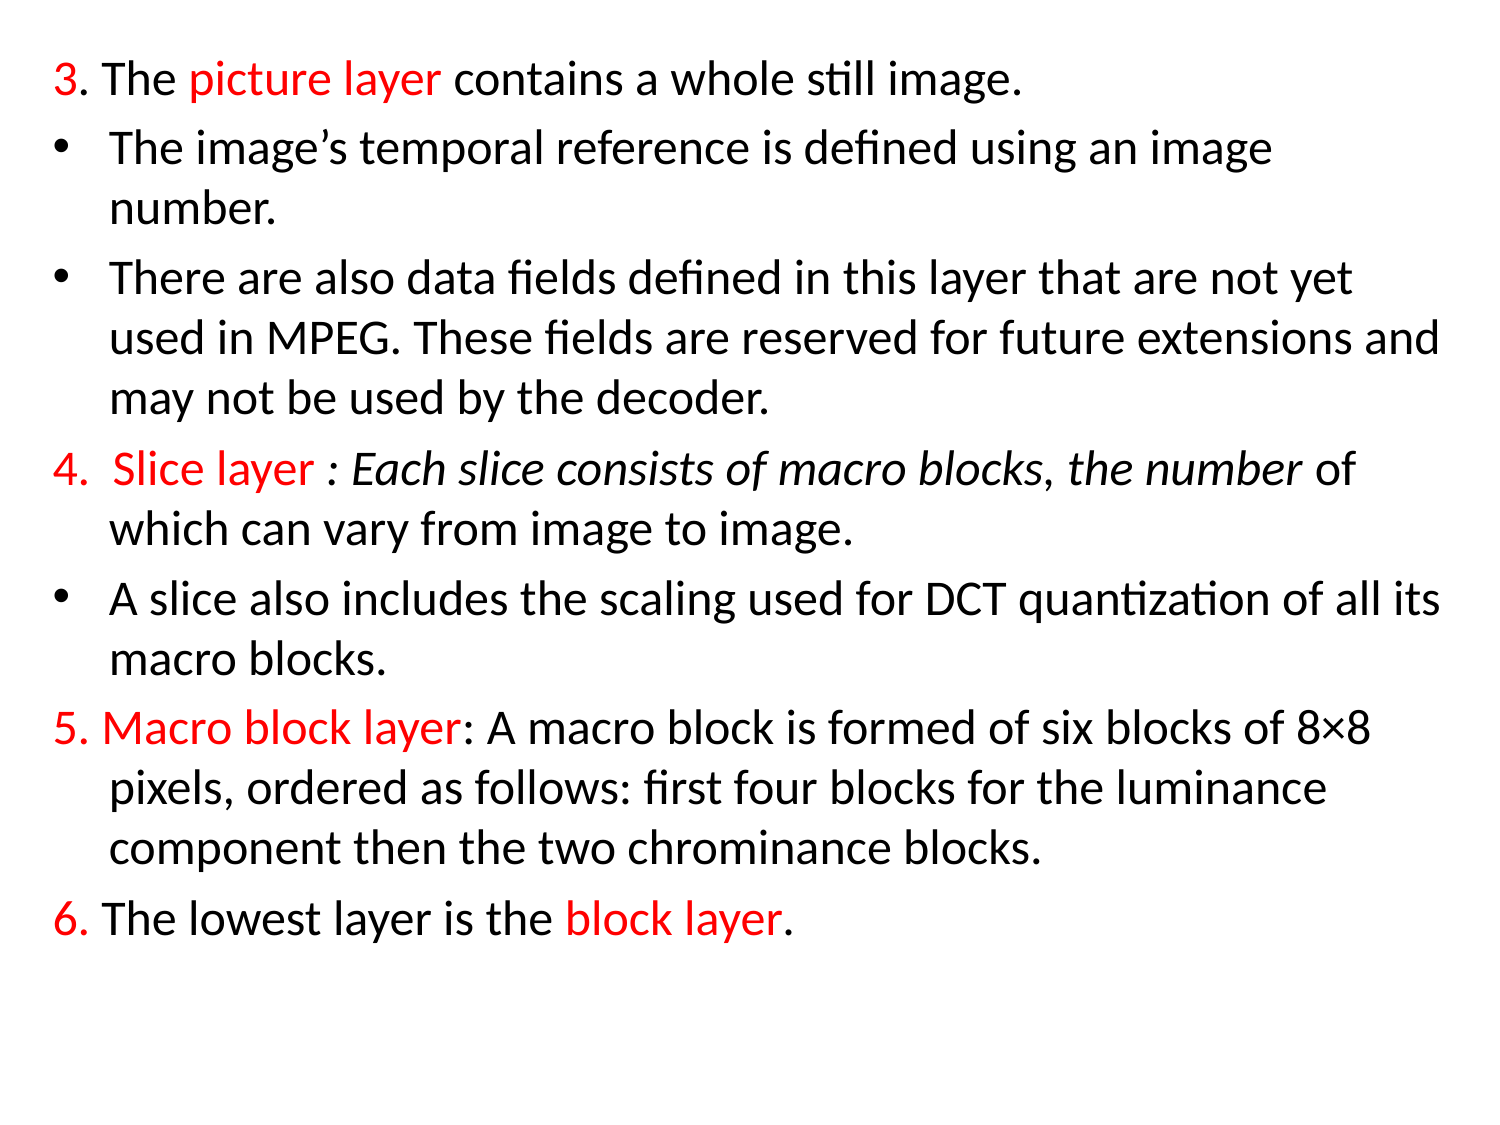

3. The picture layer contains a whole still image.
The image’s temporal reference is defined using an image number.
There are also data fields defined in this layer that are not yet used in MPEG. These fields are reserved for future extensions and may not be used by the decoder.
4.  Slice layer : Each slice consists of macro blocks, the number of which can vary from image to image.
A slice also includes the scaling used for DCT quantization of all its macro blocks.
5. Macro block layer: A macro block is formed of six blocks of 8×8 pixels, ordered as follows: first four blocks for the luminance component then the two chrominance blocks.
6. The lowest layer is the block layer.